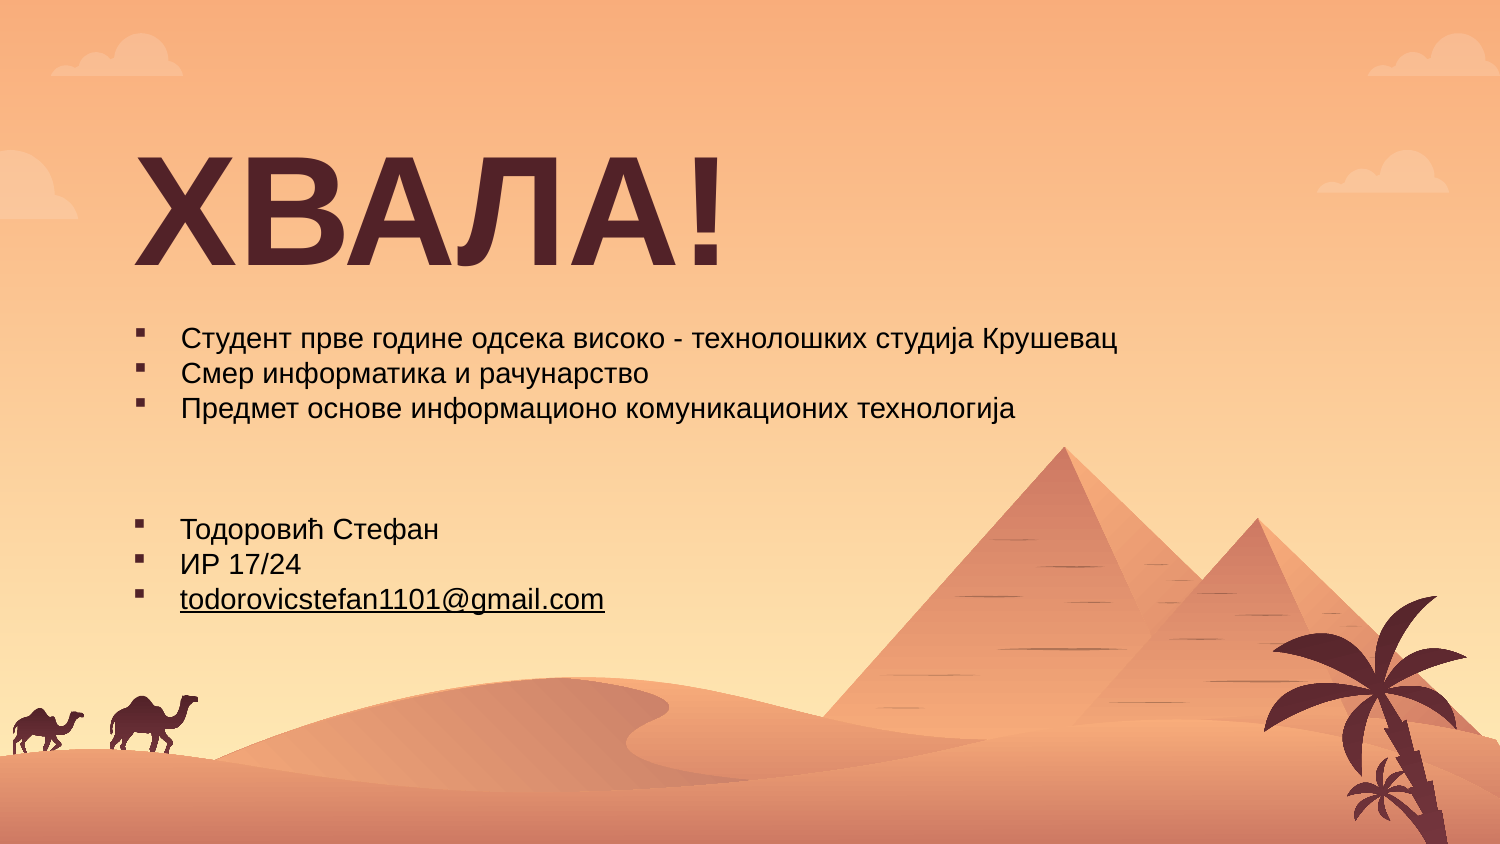

# ХВАЛА!
Студент прве године одсека високо - технолошких студија Крушевац
Смер информатика и рачунарство
Предмет основе информационо комуникационих технологија

Тодоровић Стефан
ИР 17/24
todorovicstefan1101@gmail.com